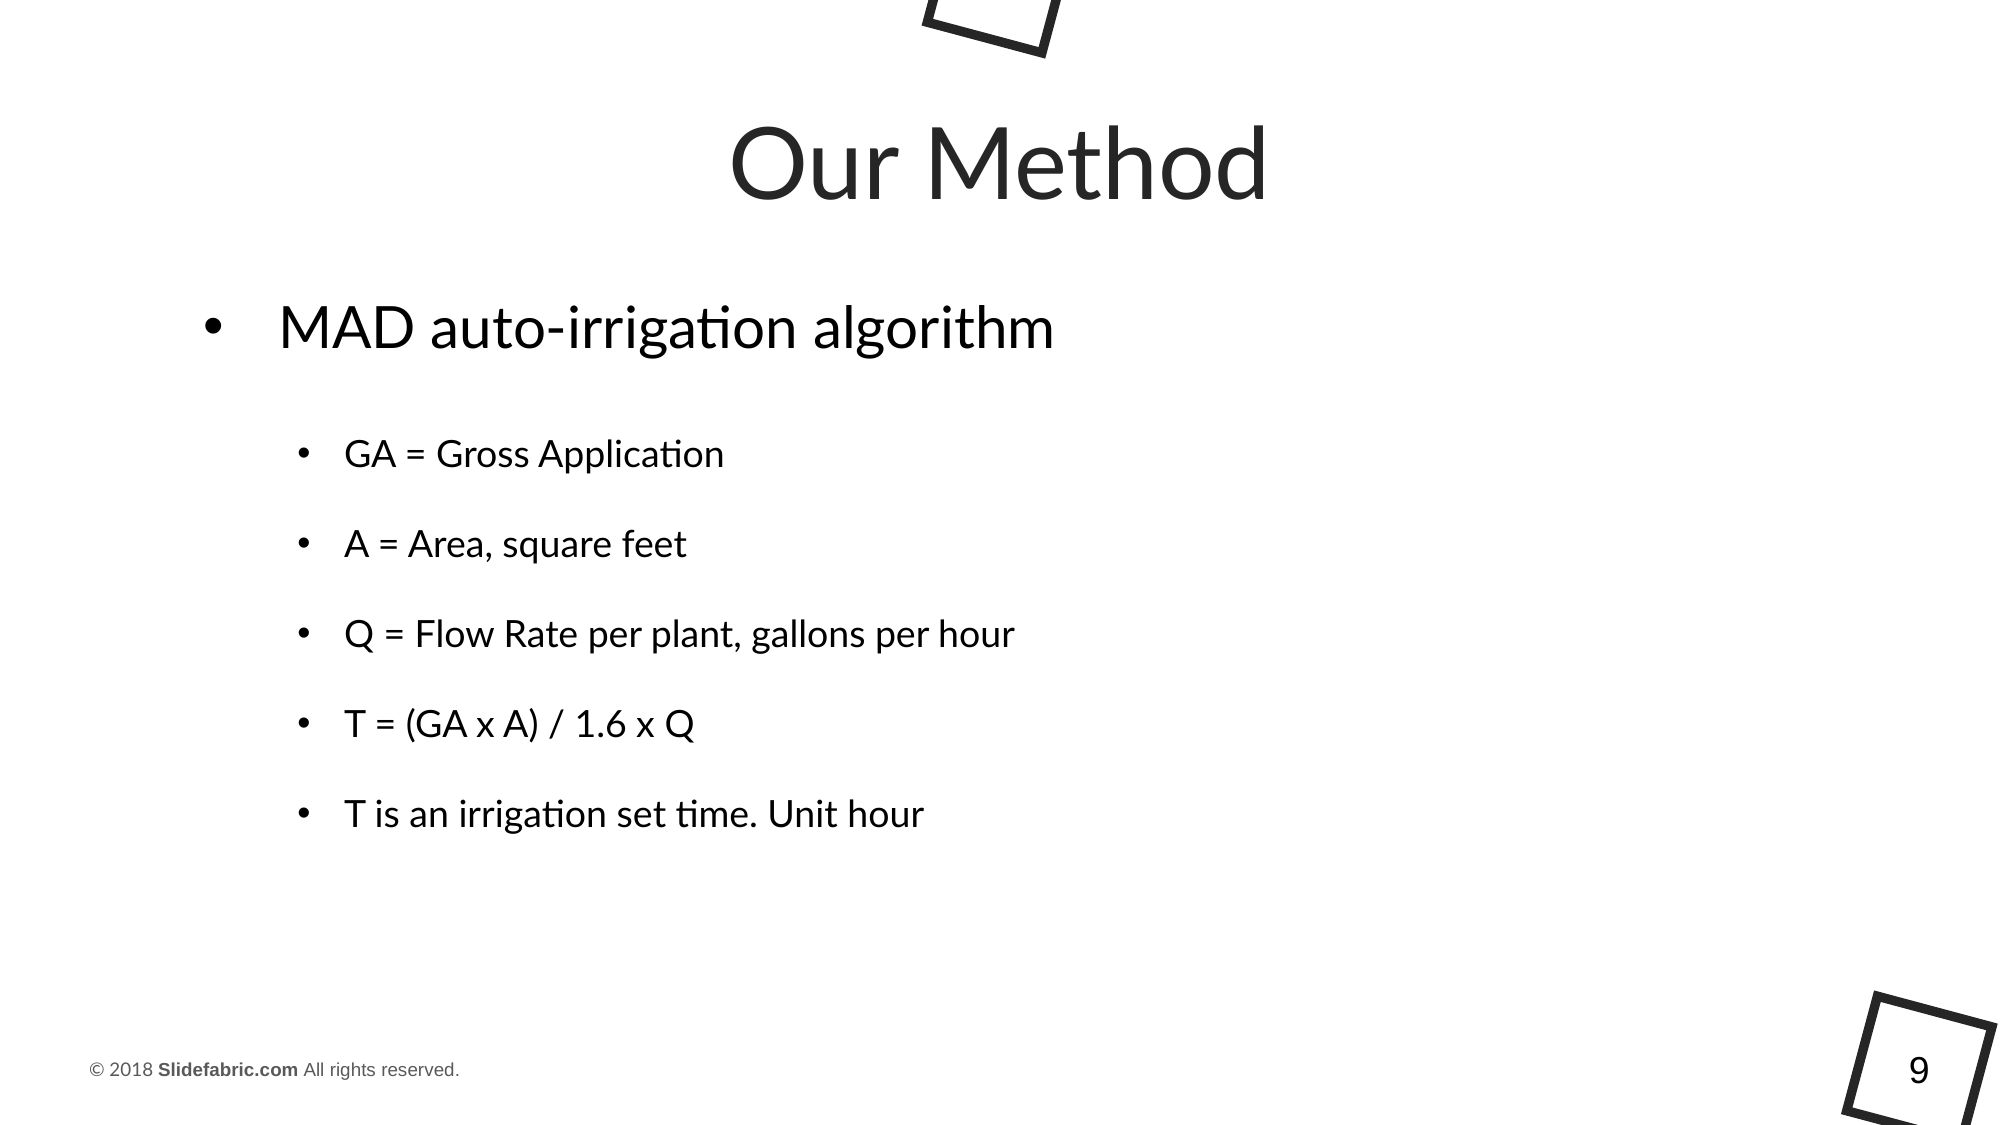

Our Method
MAD auto-irrigation algorithm
GA = Gross Application

A = Area, square feet

Q = Flow Rate per plant, gallons per hour

T = (GA x A) / 1.6 x Q

T is an irrigation set time. Unit hour